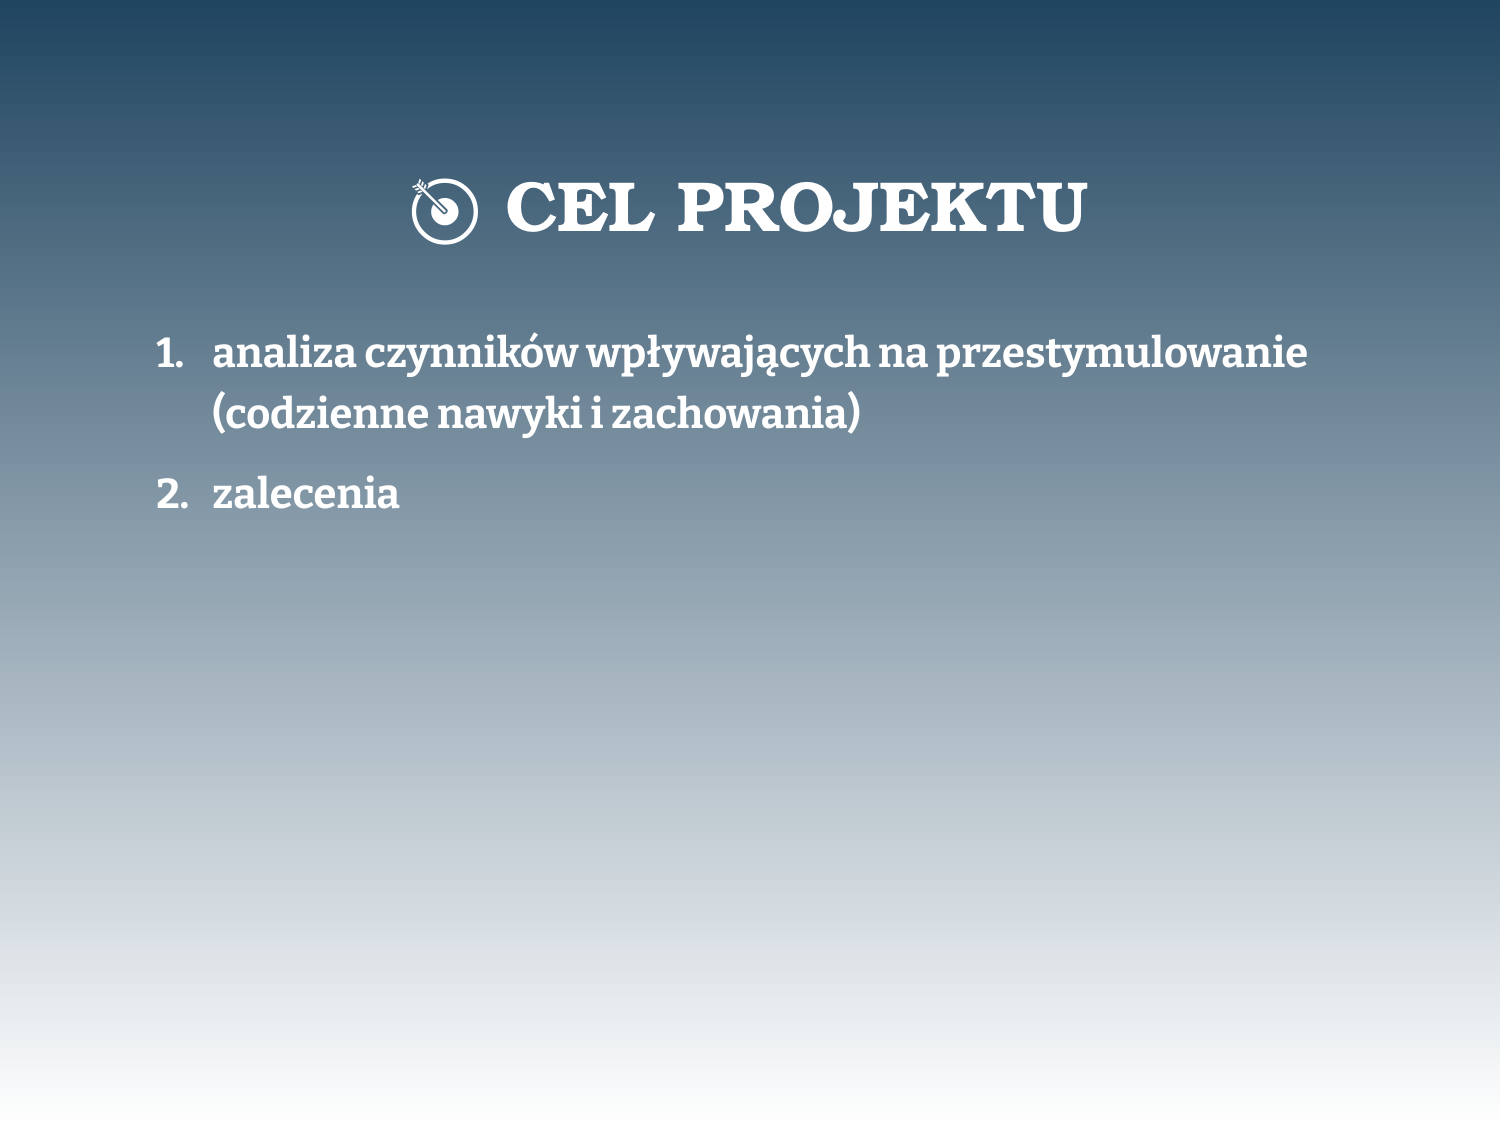

# 🎯 Cel projektu
analiza czynników wpływających na przestymulowanie (codzienne nawyki i zachowania)
zalecenia